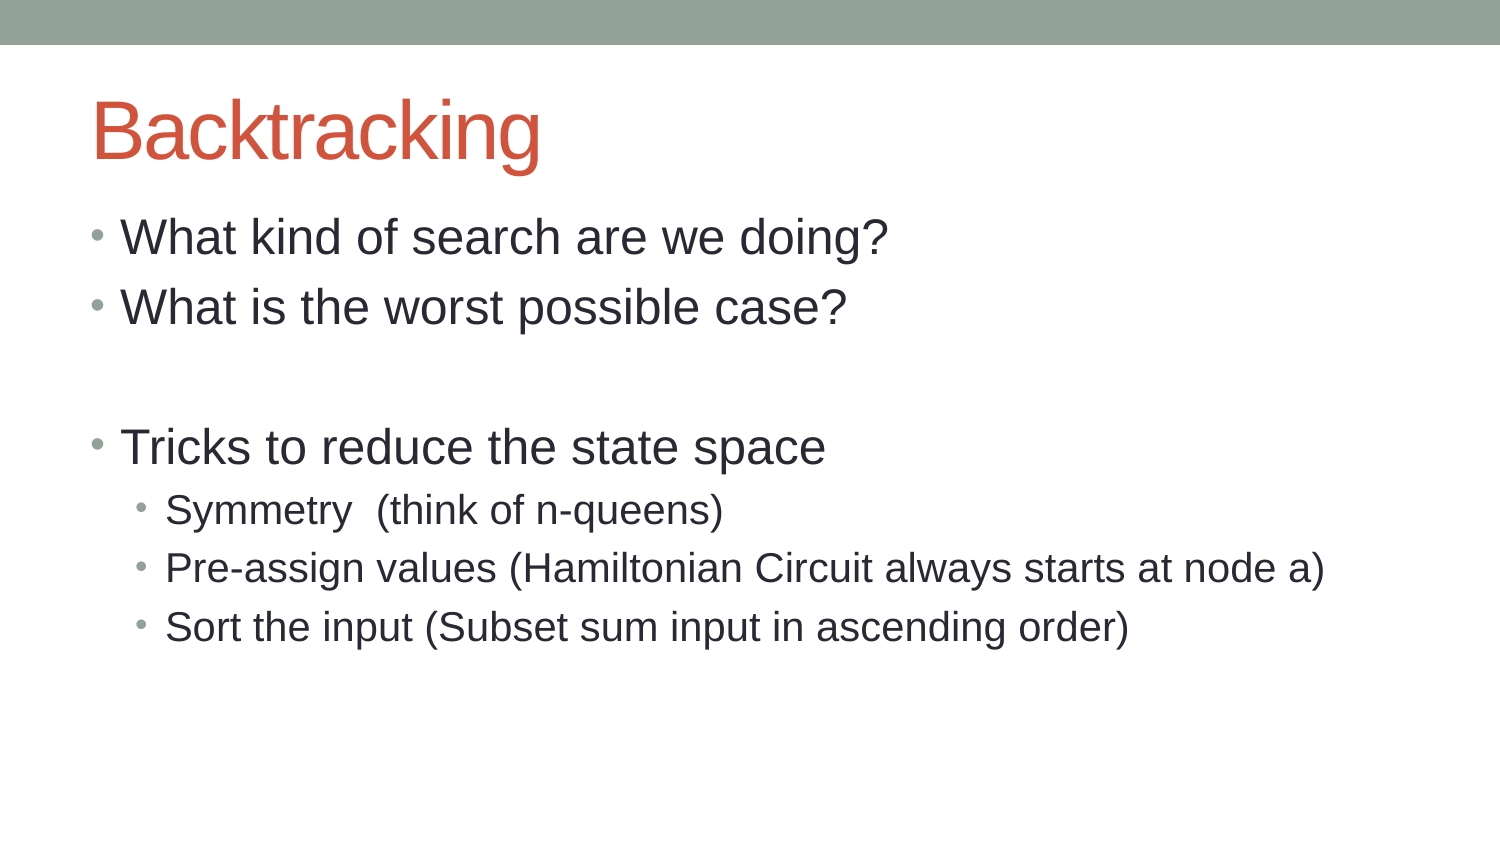

# Backtracking
What kind of search are we doing?
What is the worst possible case?

Tricks to reduce the state space
Symmetry  (think of n-queens)
Pre-assign values (Hamiltonian Circuit always starts at node a)
Sort the input (Subset sum input in ascending order)